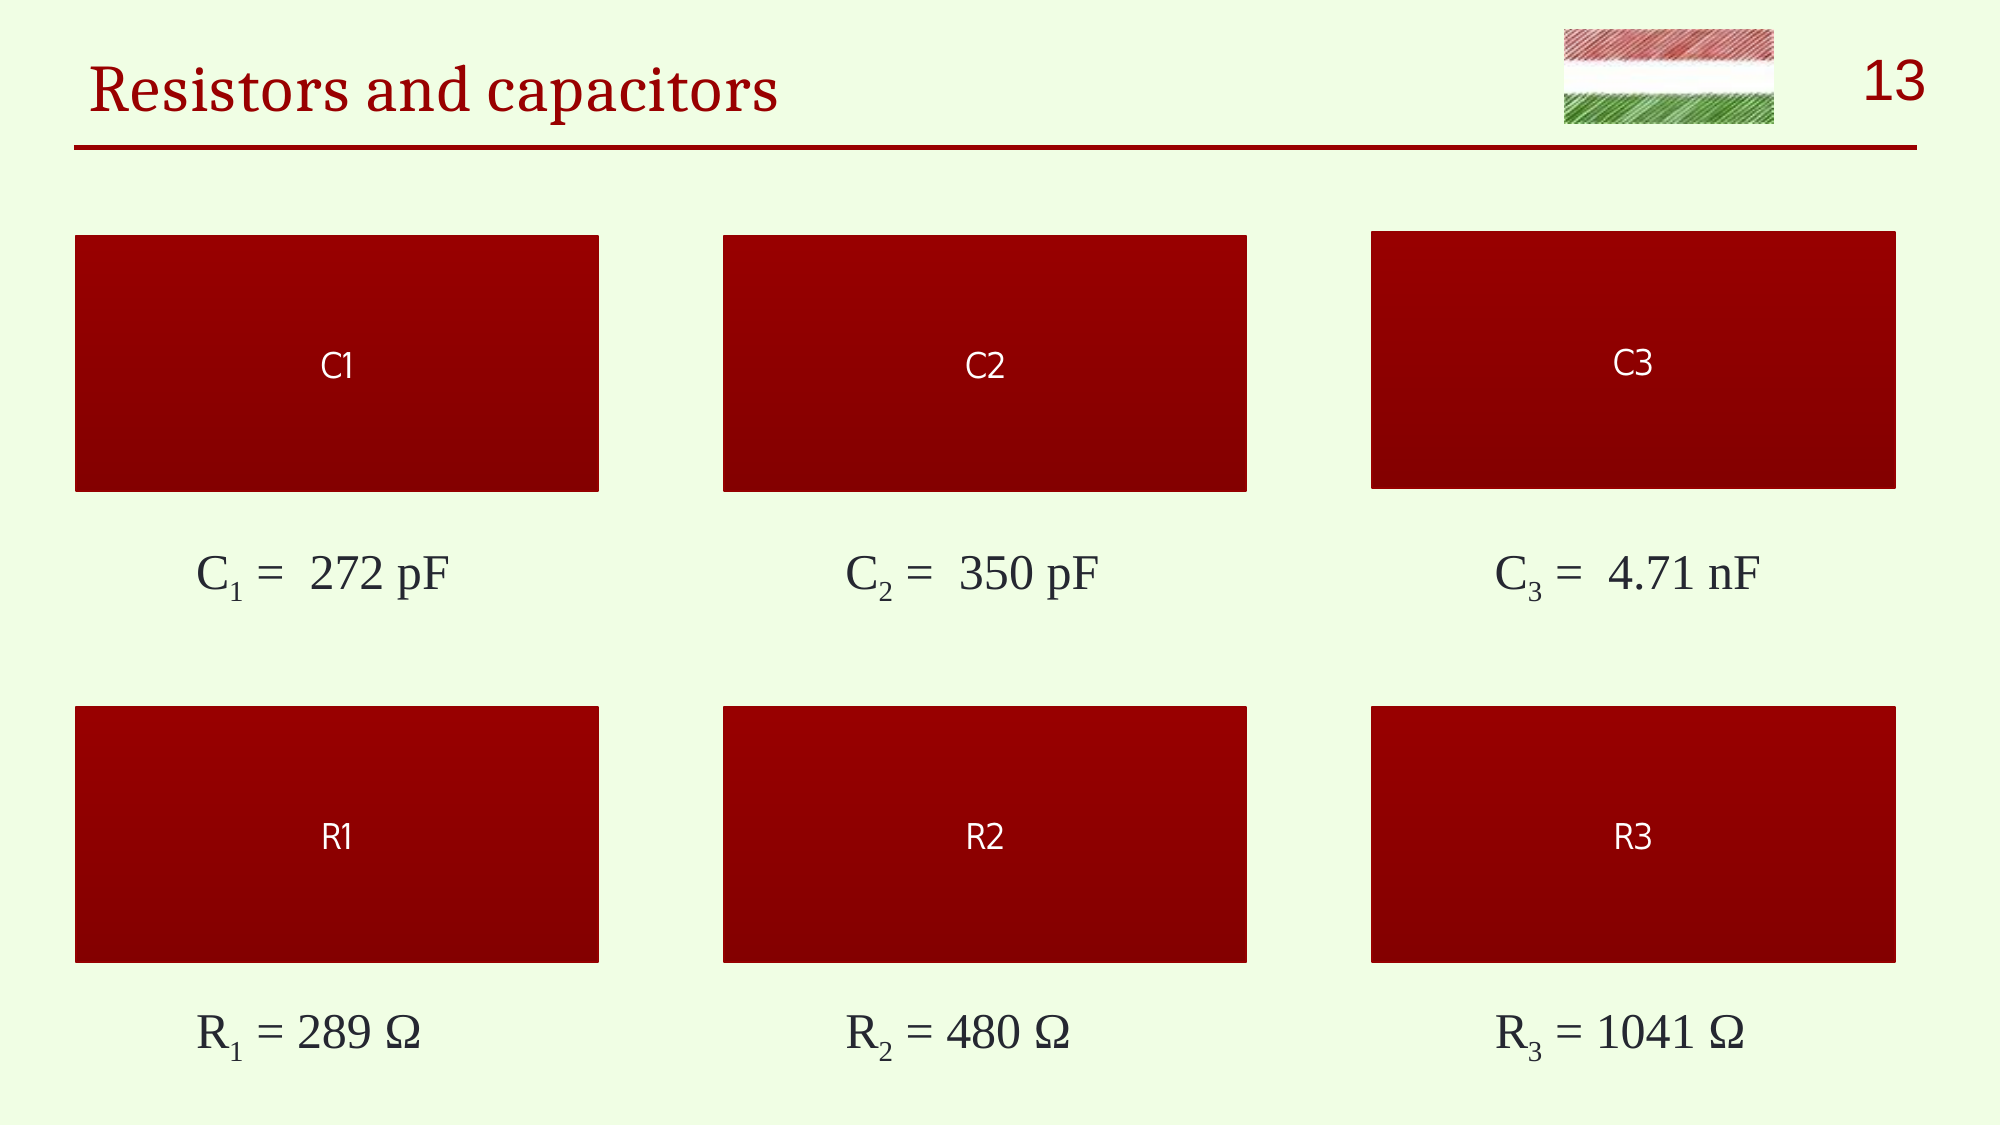

# Resistors and capacitors
C3
C1
C2
C1 =  272 pF
C2 =  350 pF
C3 =  4.71 nF
R3
R2
R1
R1 = 289 Ω
R2 = 480 Ω
R3 = 1041 Ω